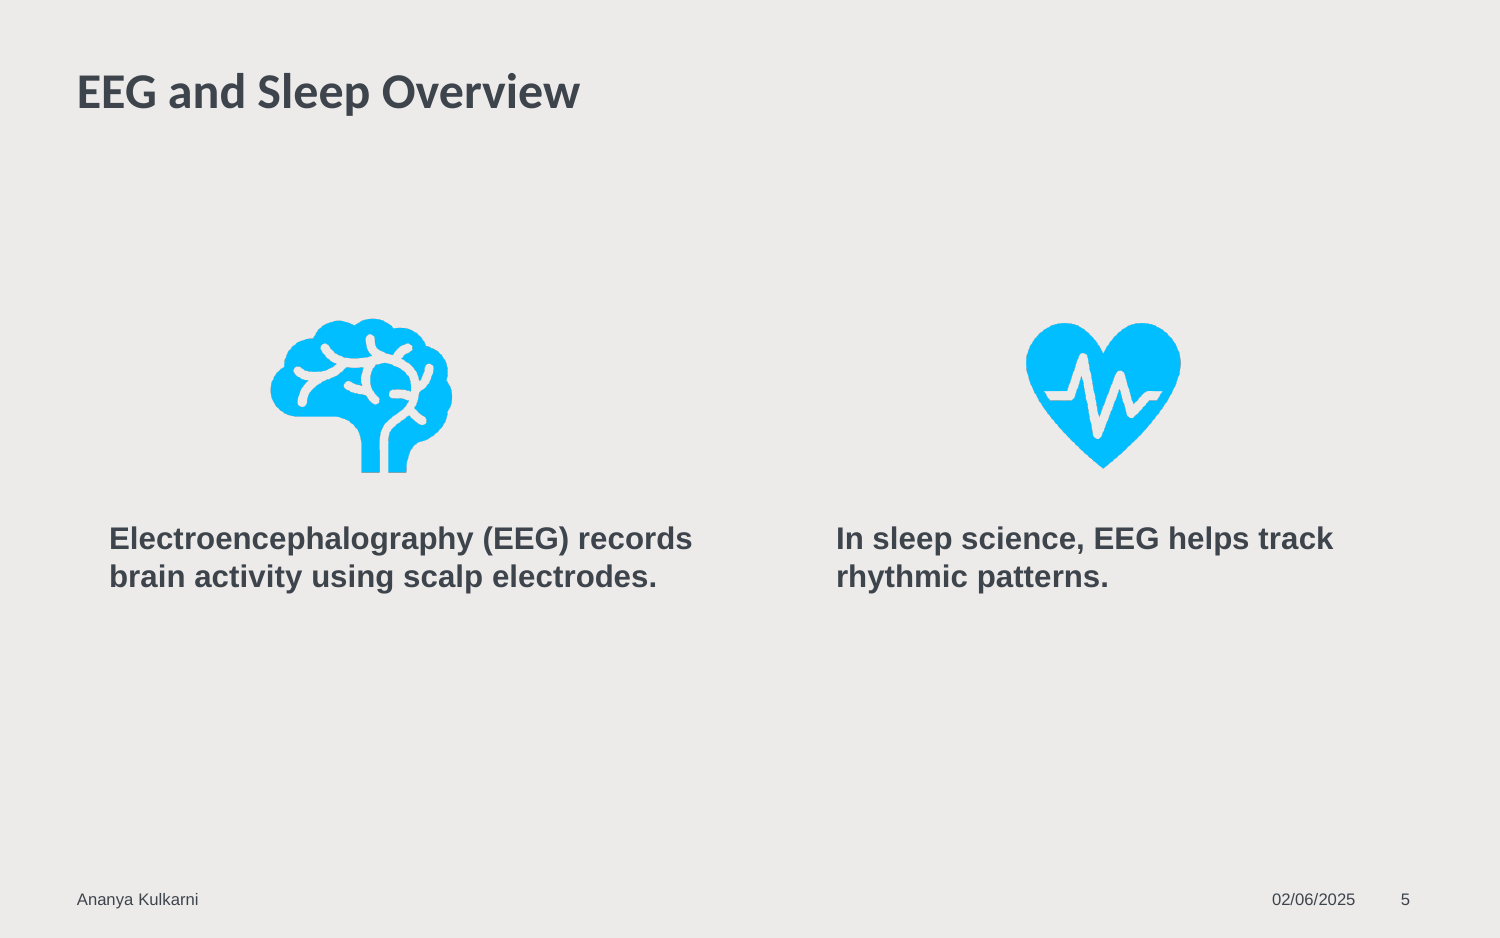

# EEG and Sleep Overview
Electroencephalography (EEG) records brain activity using scalp electrodes.
In sleep science, EEG helps track rhythmic patterns.
Ananya Kulkarni
02/06/2025
5